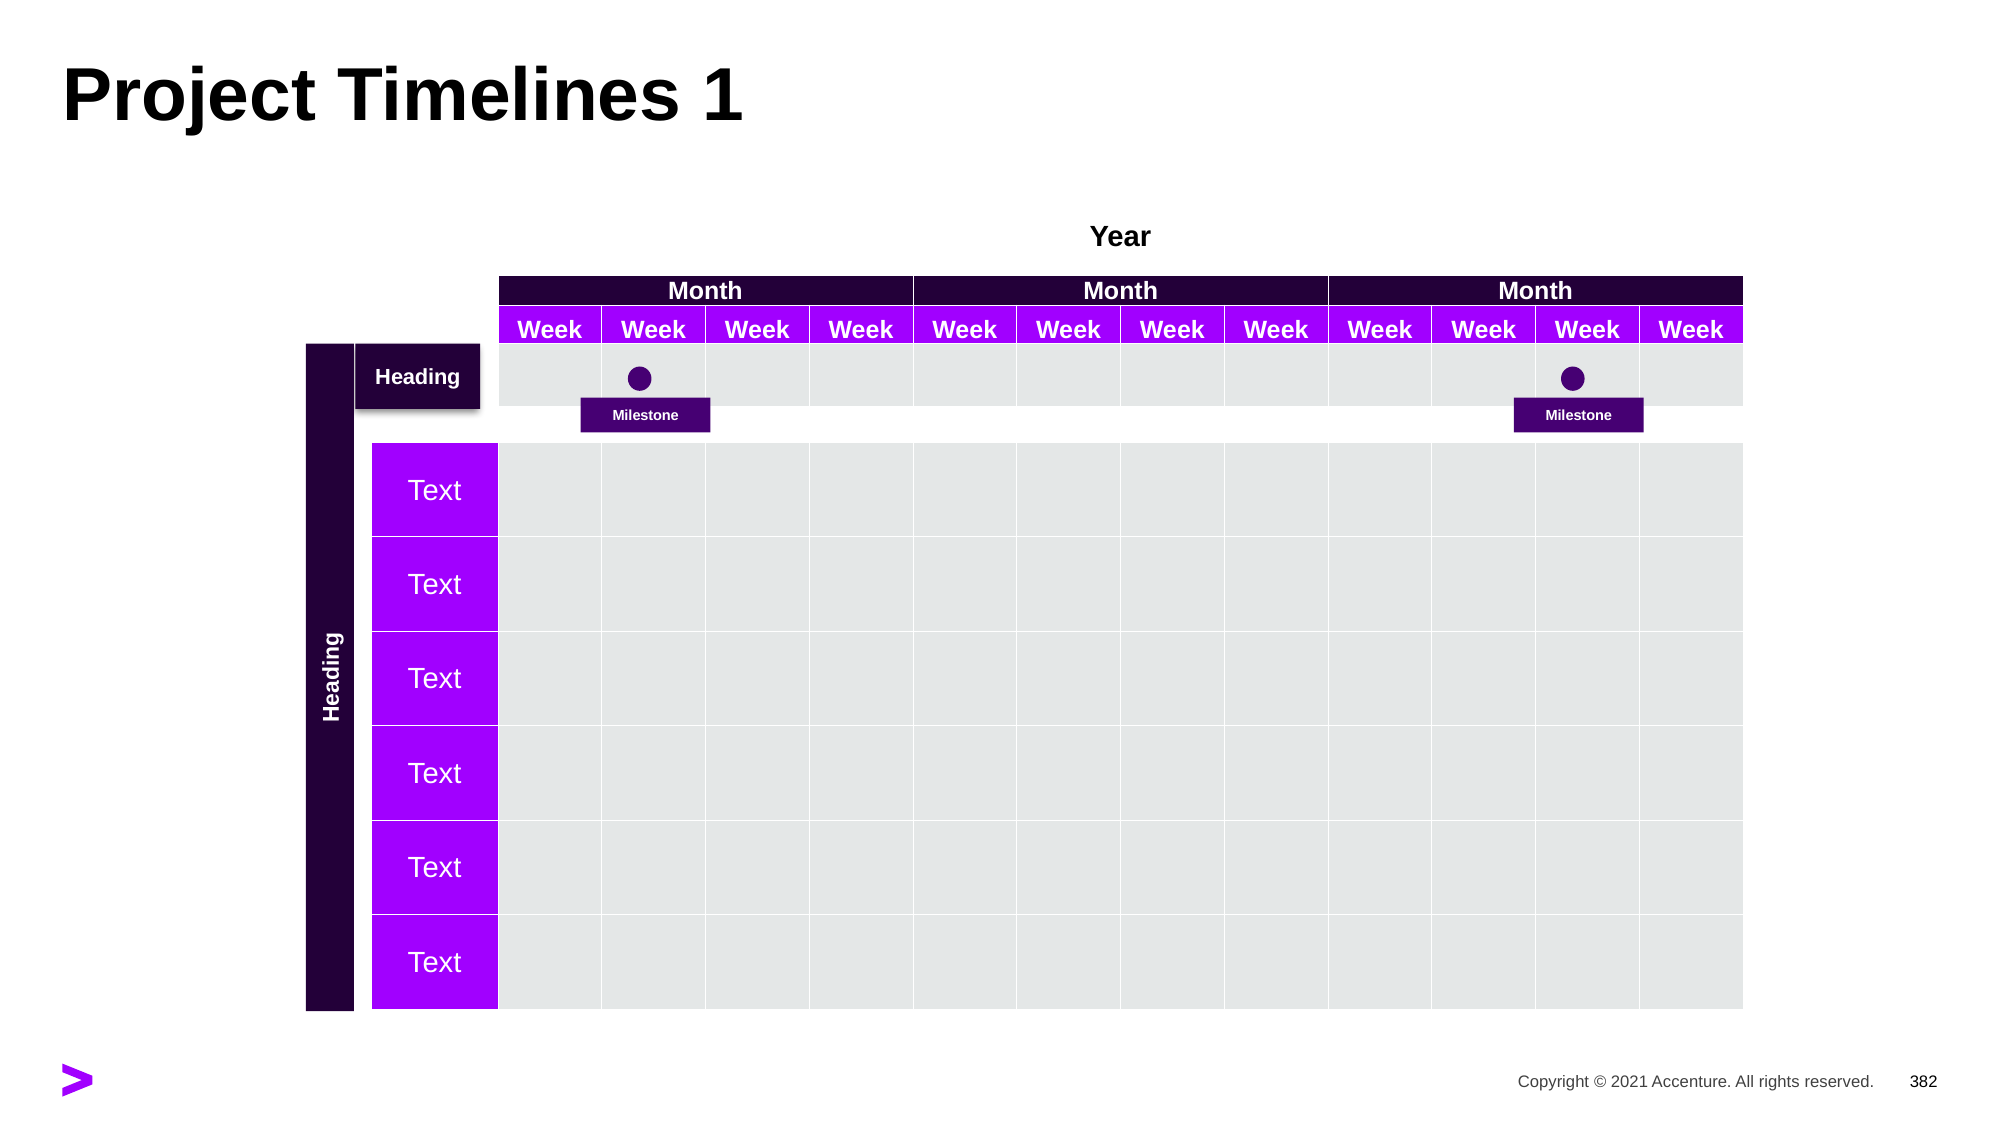

# Project Timelines 1
|  | Year |  |  |  |  |  |  |  |  |  |  |  |
| --- | --- | --- | --- | --- | --- | --- | --- | --- | --- | --- | --- | --- |
|  | Month |  |  |  | Month |  |  |  | Month |  |  |  |
|  | Week | Week | Week | Week | Week | Week | Week | Week | Week | Week | Week | Week |
|  |  |  |  |  |  |  |  |  |  |  |  |  |
|  |  |  |  |  |  |  |  |  |  |  |  |  |
| Text |  |  |  |  |  |  |  |  |  |  |  |  |
| Text |  |  |  |  |  |  |  |  |  |  |  |  |
| Text |  |  |  |  |  |  |  |  |  |  |  |  |
| Text |  |  |  |  |  |  |  |  |  |  |  |  |
| Text |  |  |  |  |  |  |  |  |  |  |  |  |
| Text |  |  |  |  |  |  |  |  |  |  |  |  |
Heading

Milestone
Milestone
Heading
Copyright © 2021 Accenture. All rights reserved.
382